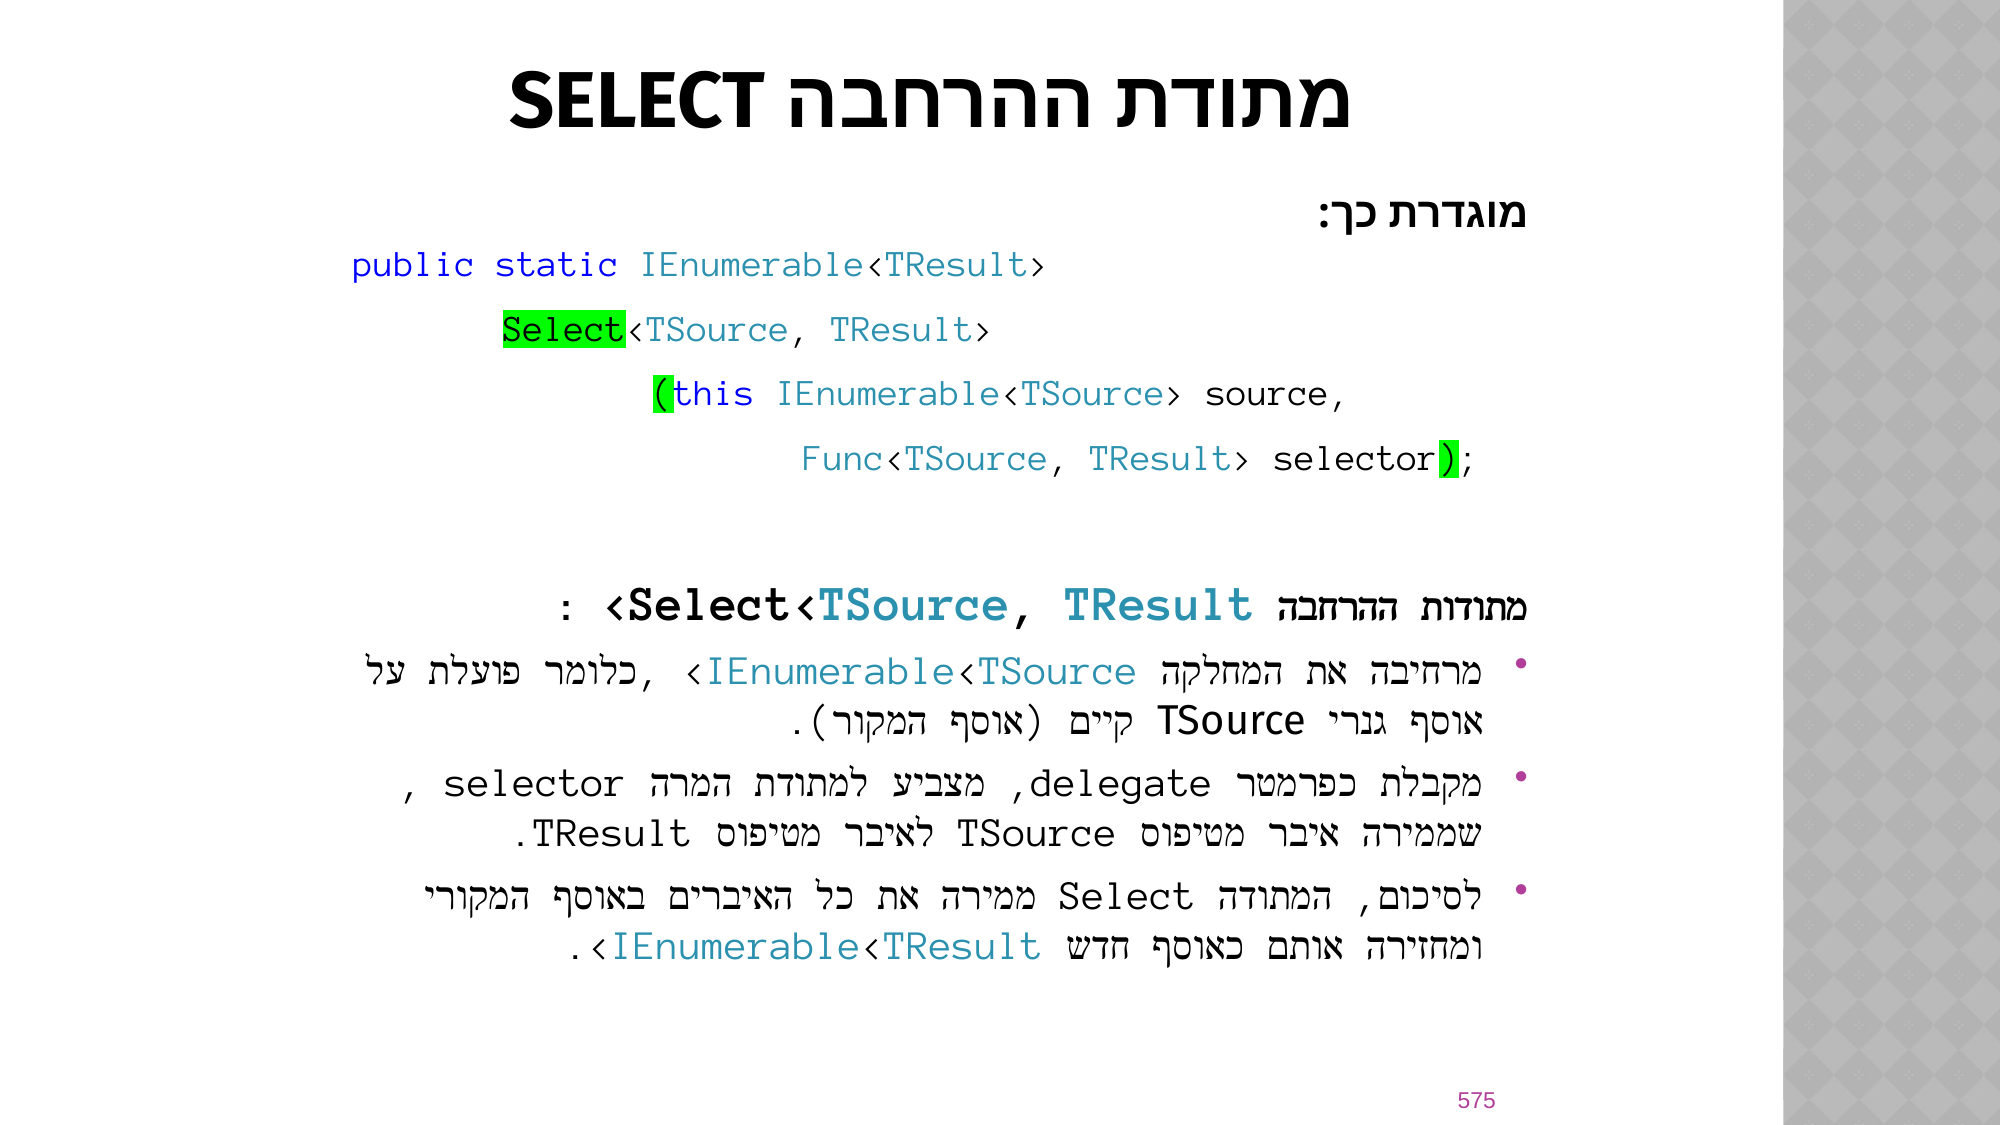

# מתודת ההרחבה SELECT
מוגדרת כך:
public static IEnumerable<TResult>
	Select<TSource, TResult>
		(this IEnumerable<TSource> source,
			Func<TSource, TResult> selector);

מתודות ההרחבה Select<TSource, TResult> :
מרחיבה את המחלקה IEnumerable<TSource> ,כלומר פועלת על אוסף גנרי TSource קיים (אוסף המקור).
מקבלת כפרמטר delegate, מצביע למתודת המרה selector , שממירה איבר מטיפוס TSource לאיבר מטיפוס TResult.
לסיכום, המתודה Select ממירה את כל האיברים באוסף המקורי ומחזירה אותם כאוסף חדש IEnumerable<TResult>.
575